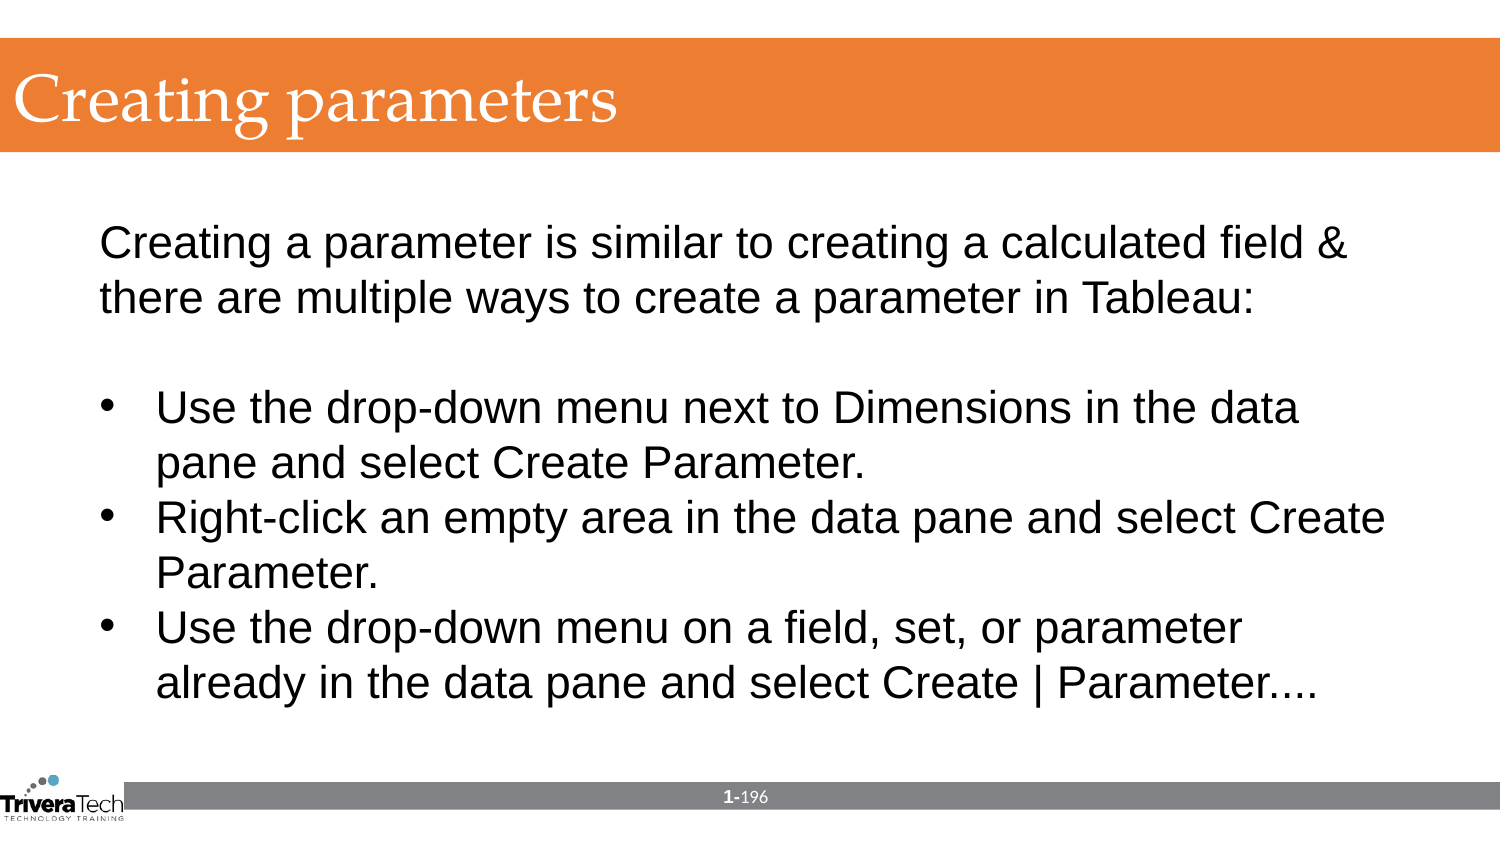

Creating parameters
Creating a parameter is similar to creating a calculated field & there are multiple ways to create a parameter in Tableau:

Use the drop-down menu next to Dimensions in the data pane and select Create Parameter.
Right-click an empty area in the data pane and select Create Parameter.
Use the drop-down menu on a field, set, or parameter already in the data pane and select Create | Parameter....
1-196